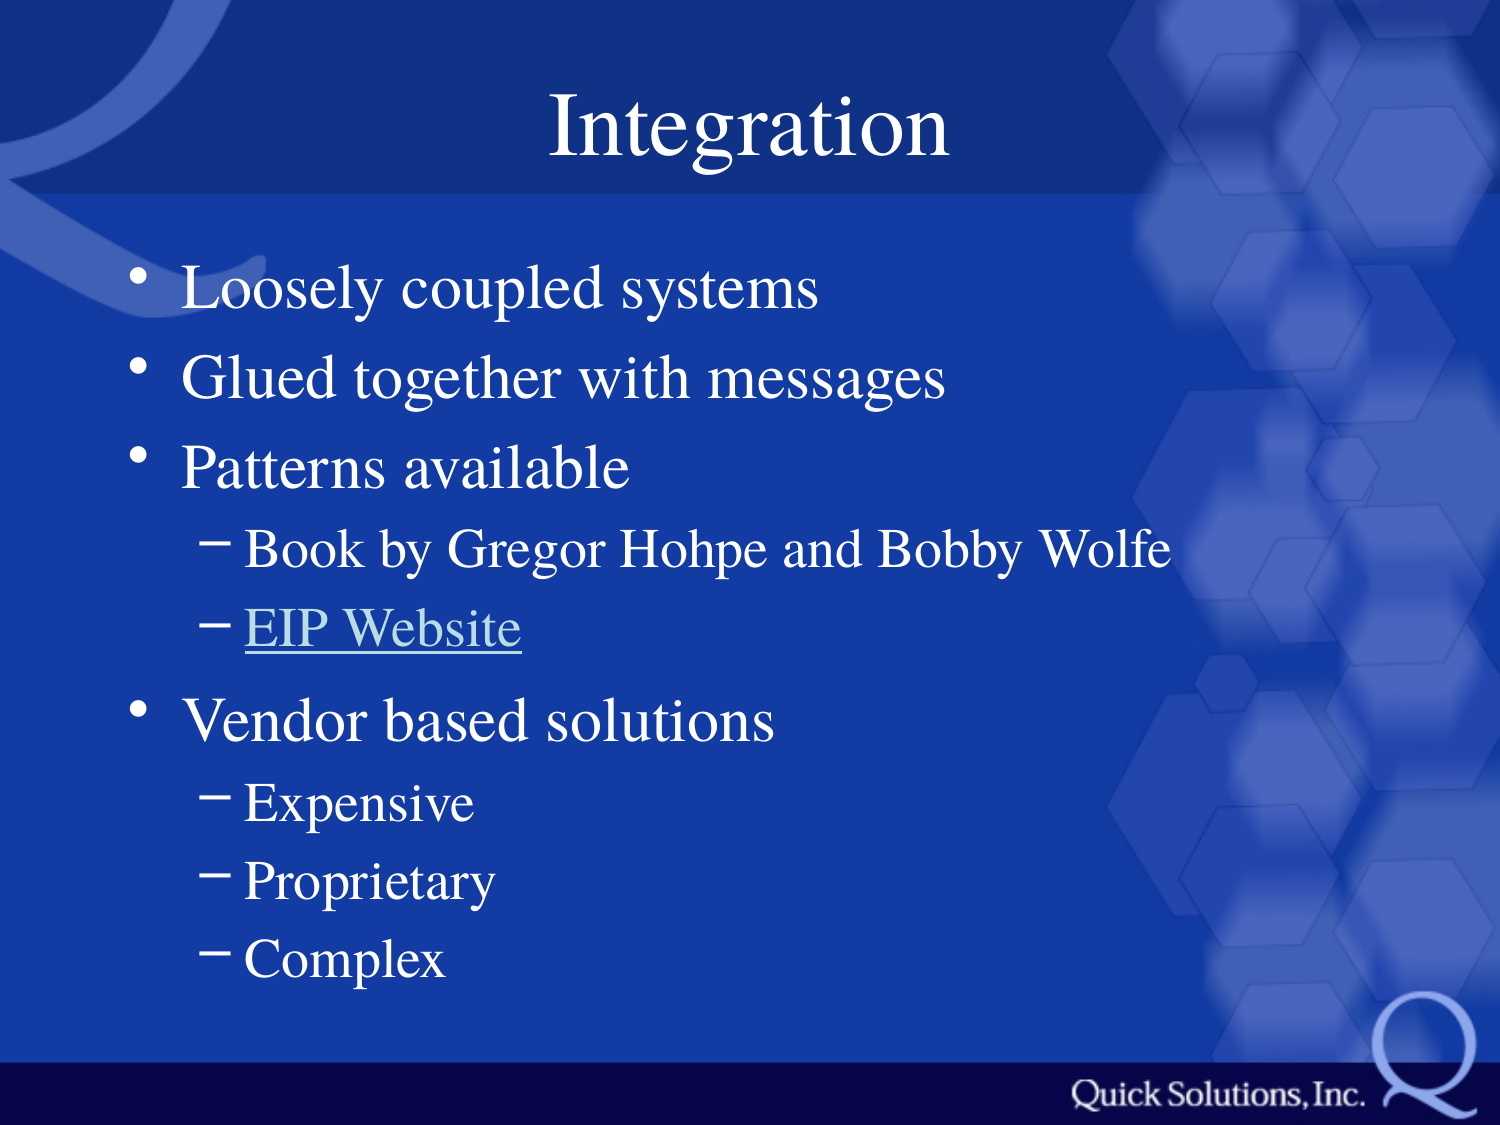

# Integration
Loosely coupled systems
Glued together with messages
Patterns available
Book by Gregor Hohpe and Bobby Wolfe
EIP Website
Vendor based solutions
Expensive
Proprietary
Complex